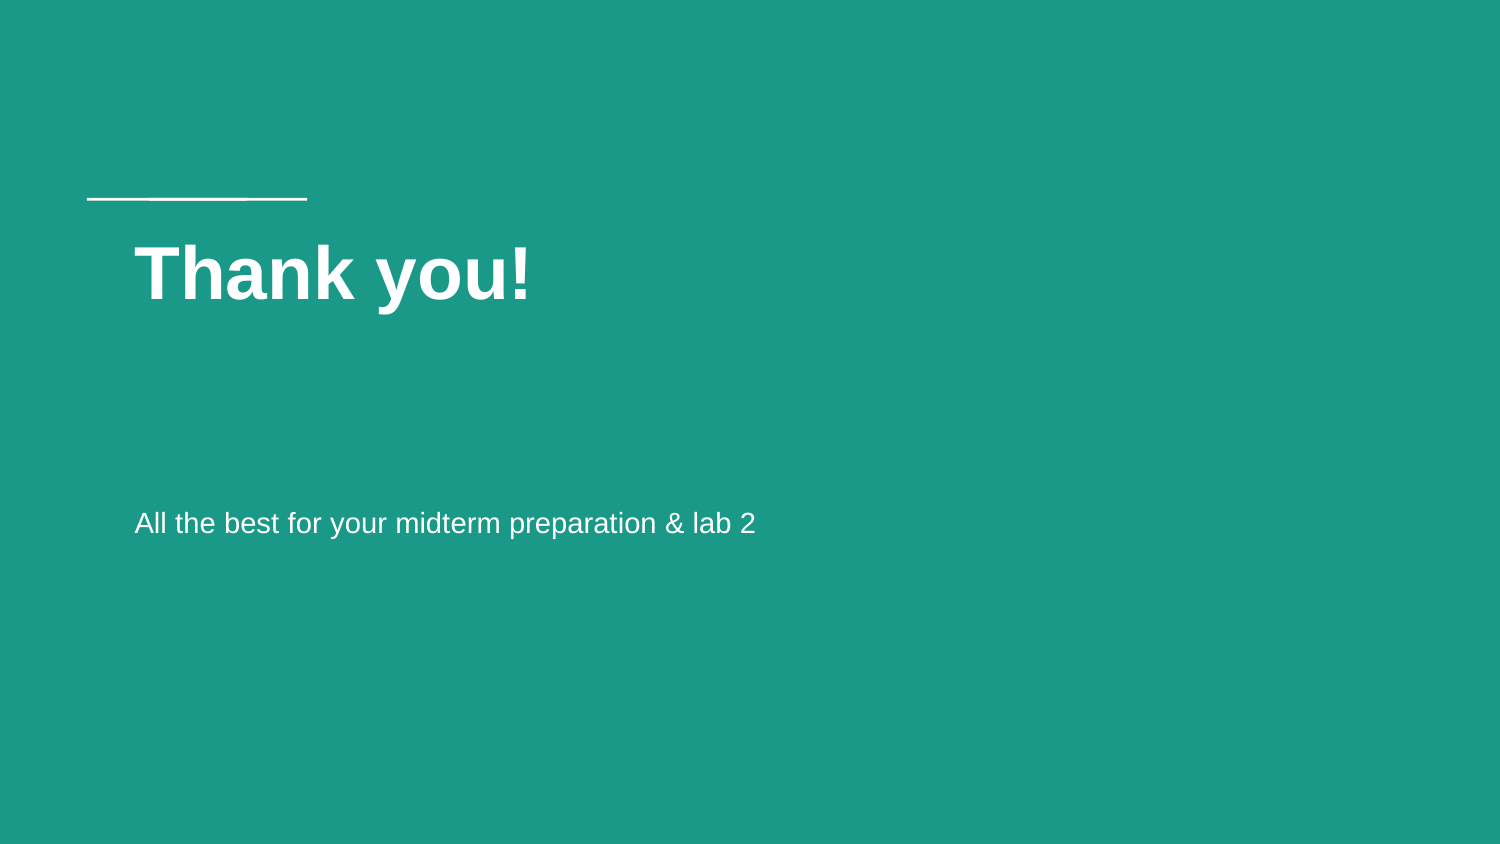

# Thank you!
All the best for your midterm preparation & lab 2